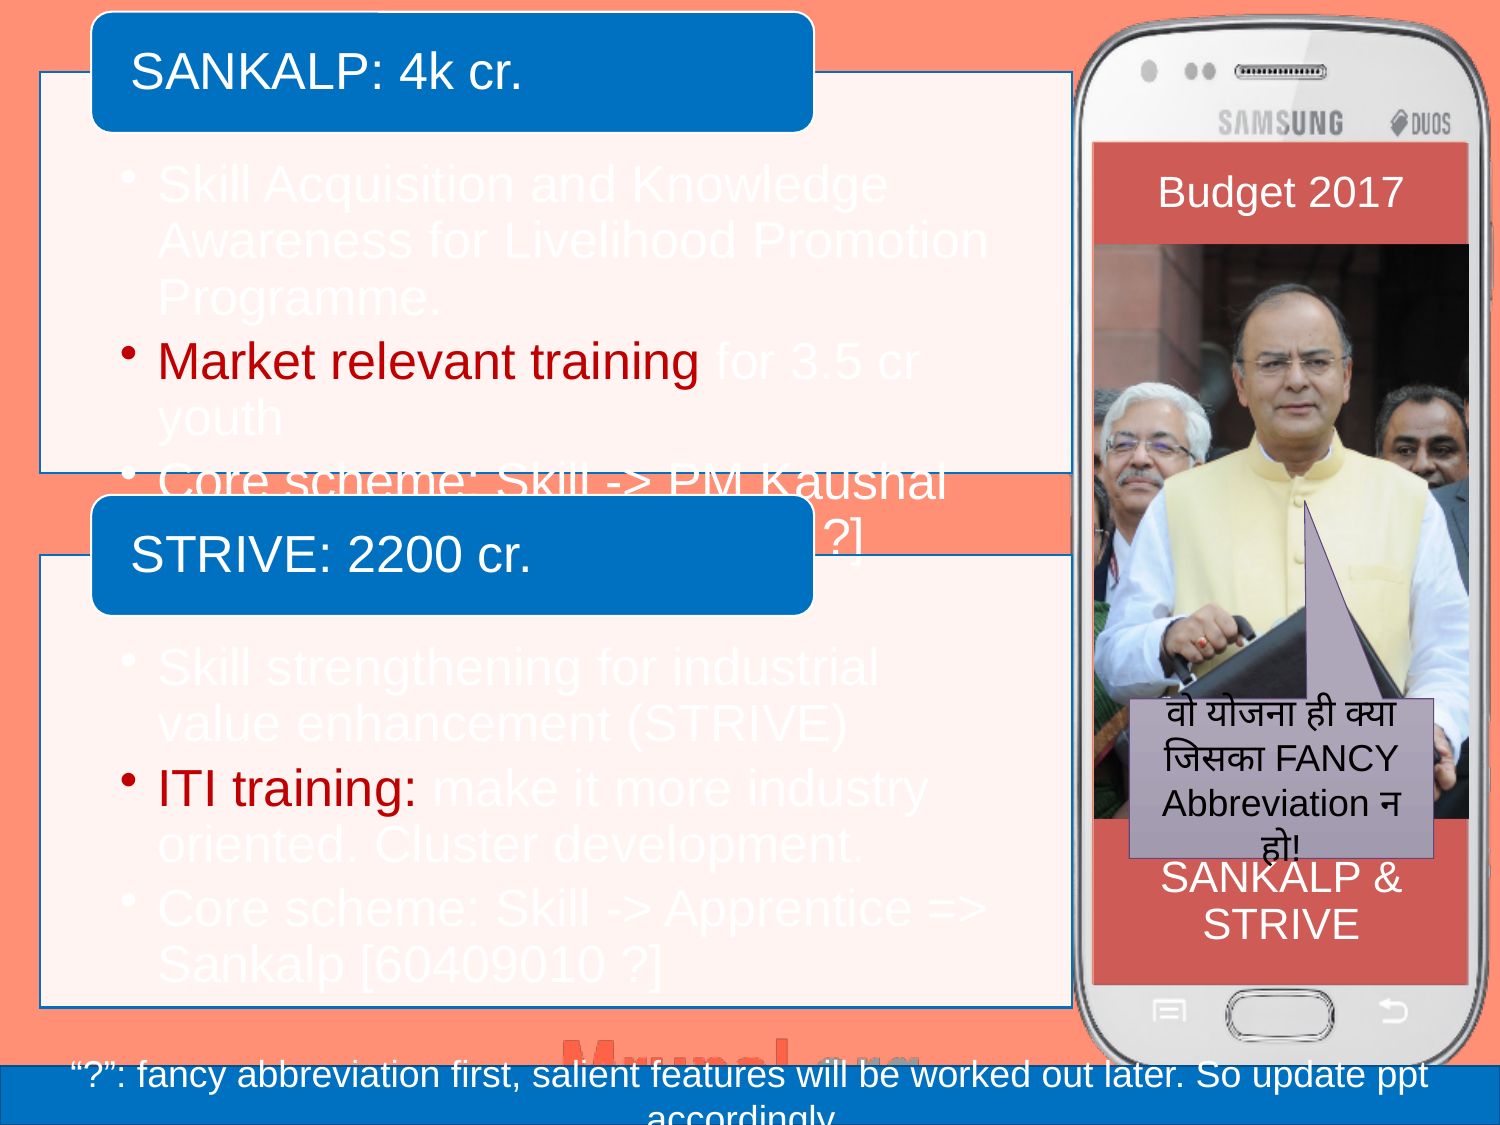

Skill Acquisition and Knowledge Awareness for Livelihood Promotion Programme.
Market relevant training for 3.5 cr youth
Core scheme: Skill -> PM Kaushal Vikas=> Sankalp [60409010 ?]
SANKALP: 4k cr.
Skill strengthening for industrial value enhancement (STRIVE)
ITI training: make it more industry oriented. Cluster development.
Core scheme: Skill -> Apprentice => Sankalp [60409010 ?]
STRIVE: 2200 cr.
Budget 2017
वो योजना ही क्या जिसका FANCY Abbreviation न हो!
# SANKALP & STRIVE
“?”: fancy abbreviation first, salient features will be worked out later. So update ppt accordingly.